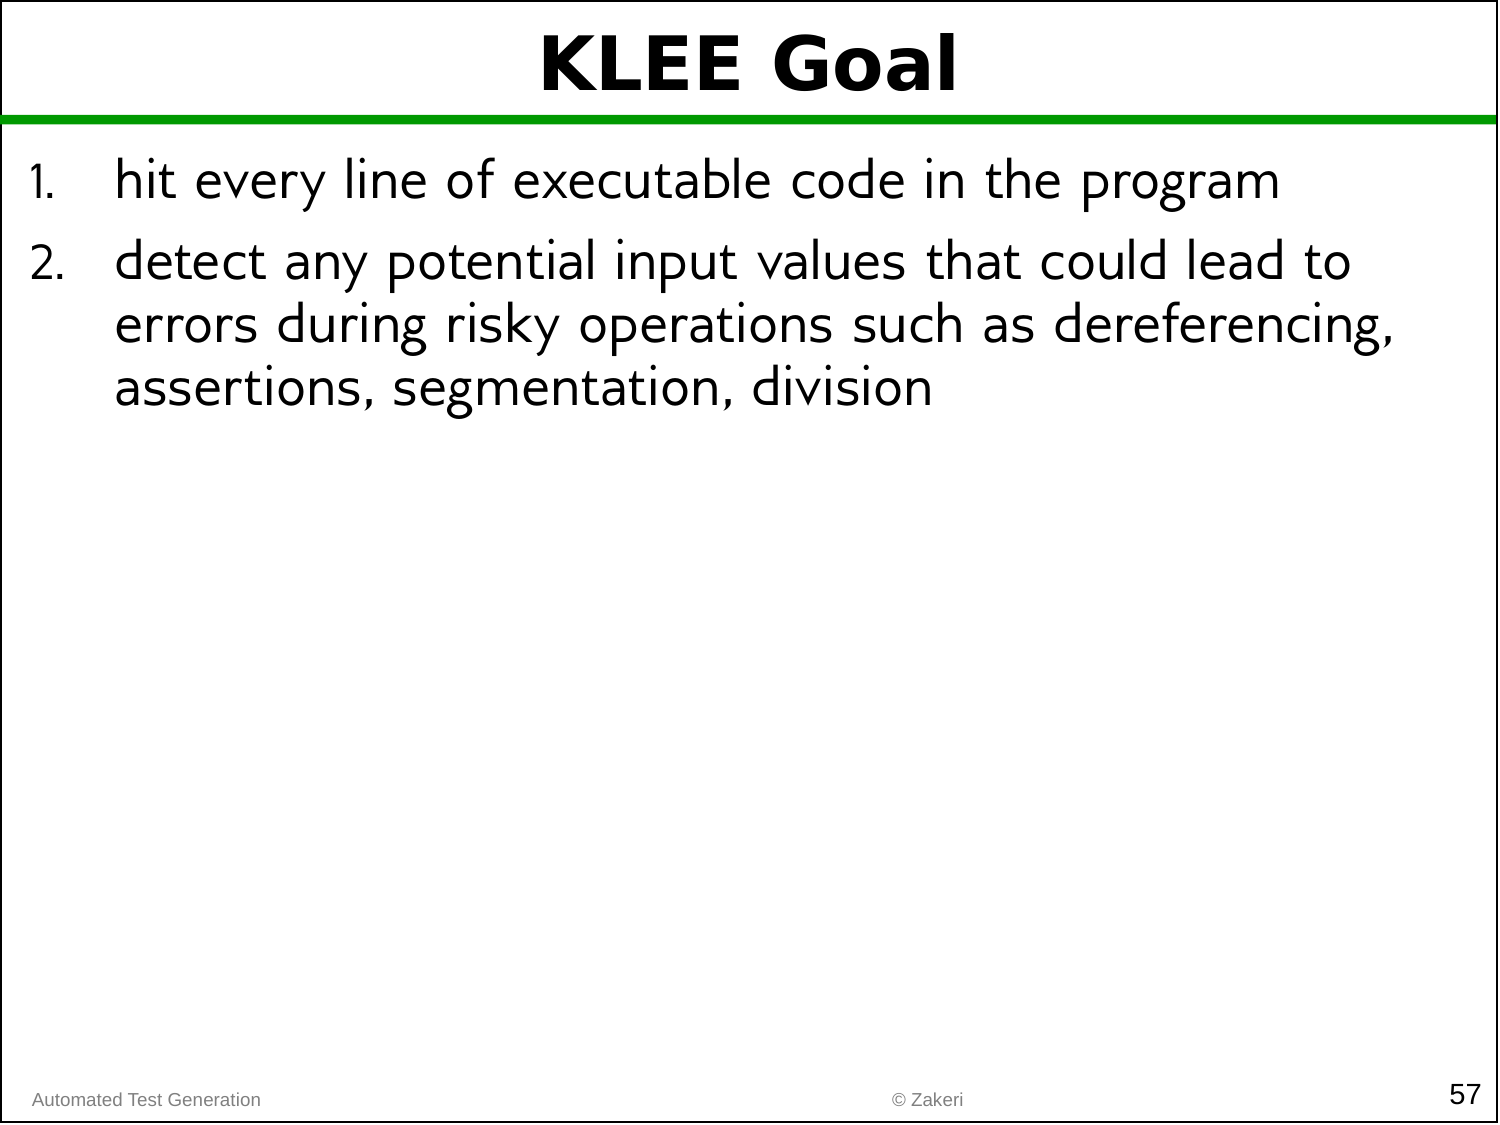

# KLEE Goal
hit every line of executable code in the program
detect any potential input values that could lead to errors during risky operations such as dereferencing, assertions, segmentation, division
57
© Zakeri
Automated Test Generation